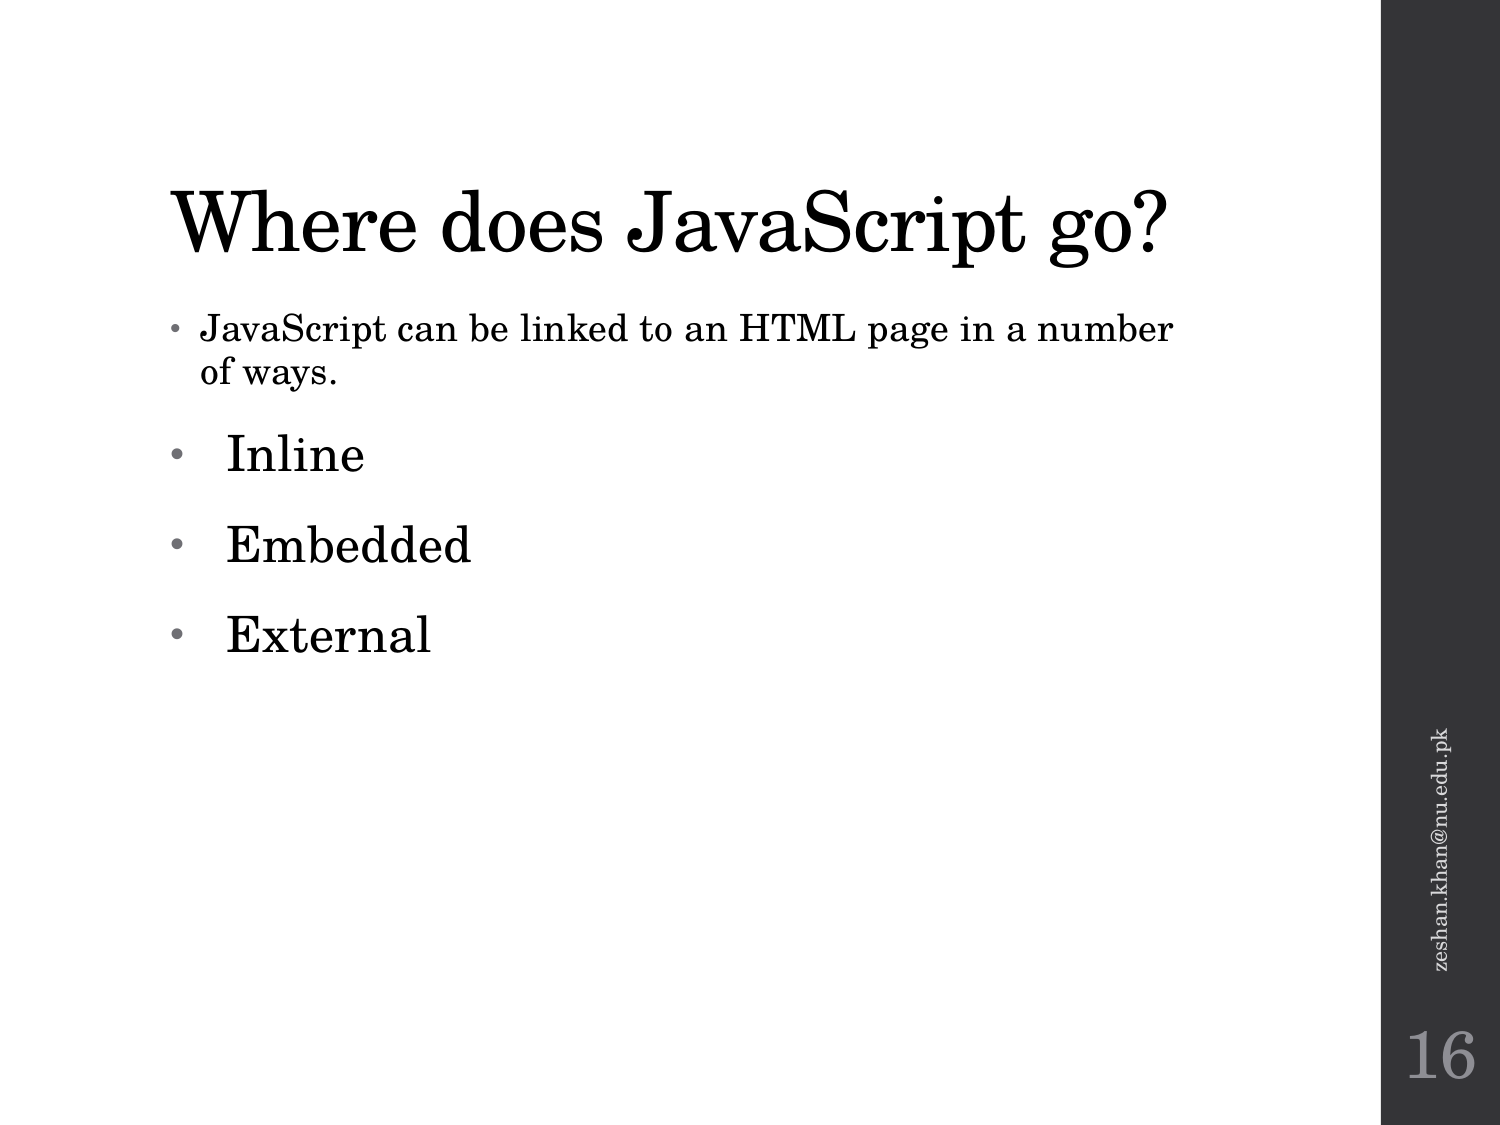

# Where does JavaScript go?
JavaScript can be linked to an HTML page in a number of ways.
Inline
Embedded
External
zeshan.khan@nu.edu.pk
16